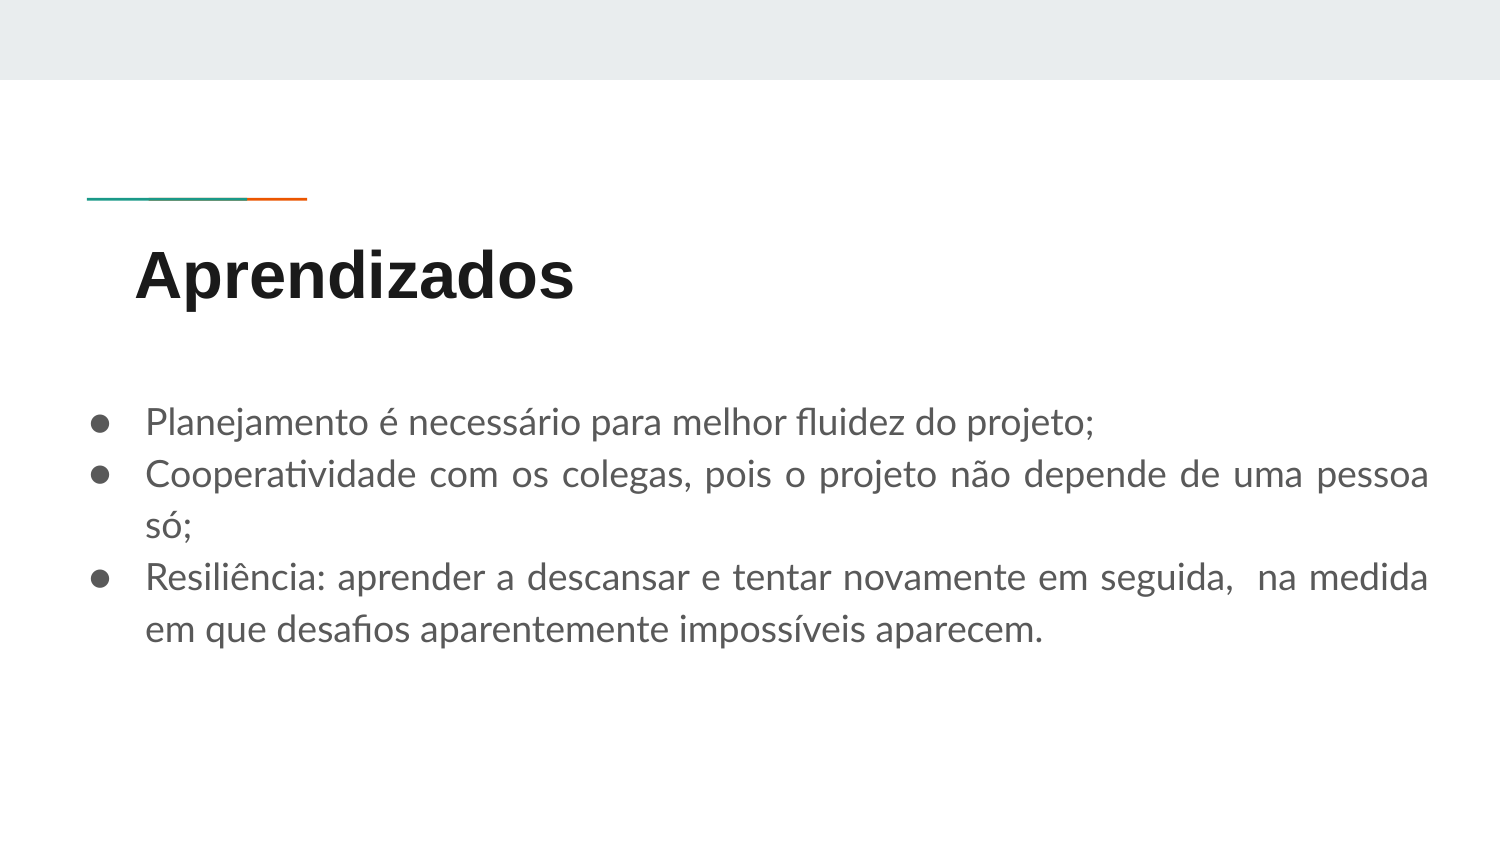

# Aprendizados
Planejamento é necessário para melhor fluidez do projeto;
Cooperatividade com os colegas, pois o projeto não depende de uma pessoa só;
Resiliência: aprender a descansar e tentar novamente em seguida,  na medida em que desafios aparentemente impossíveis aparecem.